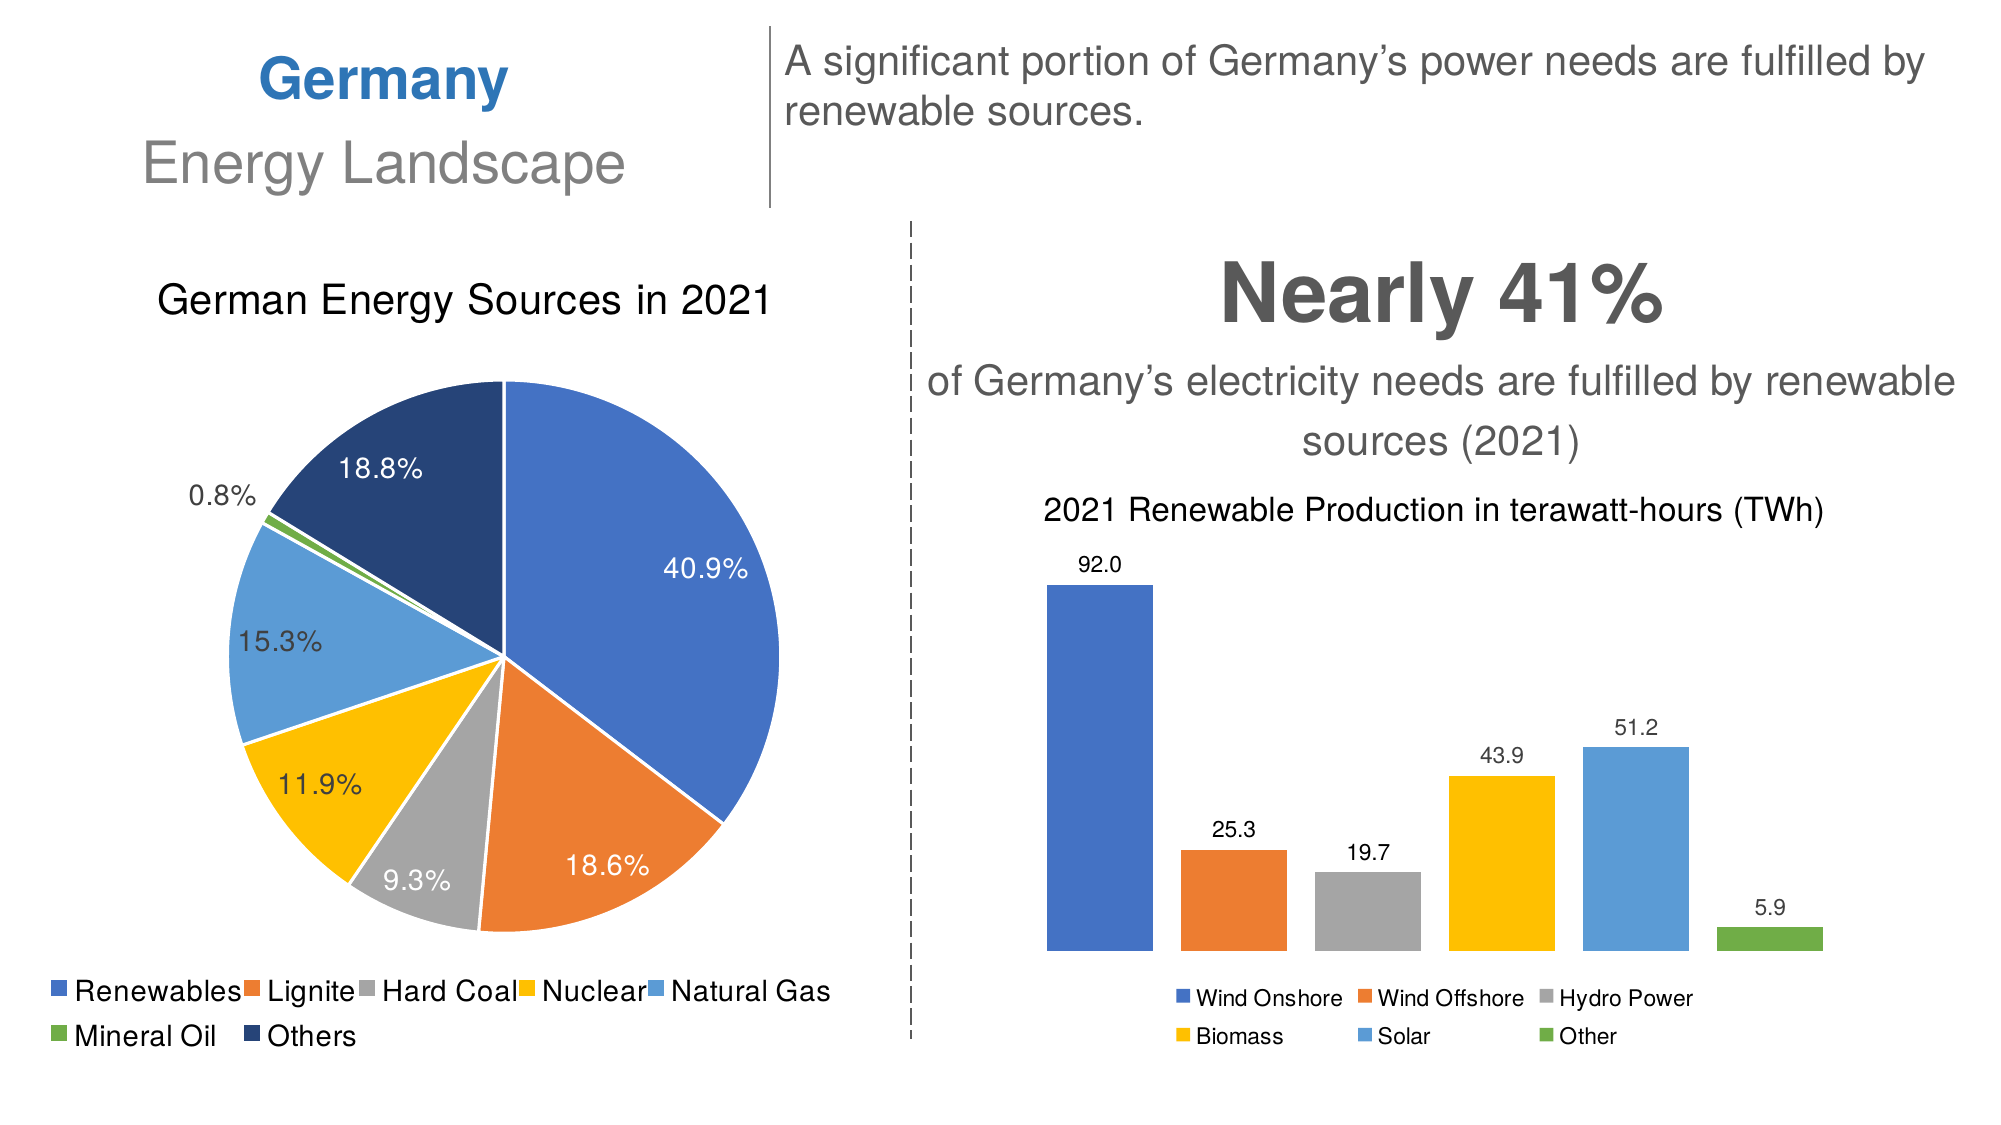

| Germany Energy Landscape |
| --- |
A significant portion of Germany’s power needs are fulfilled by renewable sources.

### Chart: German Energy Sources in 2021

| Category |  |
|---|---|
| Renewables | 0.409 |
| Lignite | 0.186 |
| Hard Coal | 0.093 |
| Nuclear | 0.119 |
| Natural Gas | 0.153 |
| Mineral Oil | 0.008 |
| Others | 0.188 |
| Nearly 41% of Germany’s electricity needs are fulfilled by renewable sources (2021) |
| --- |

### Chart: 2021 Renewable Production in terawatt-hours (TWh)

| Category | Wind Onshore | Wind Offshore | Hydro Power | Biomass | Solar | Other |
|---|---|---|---|---|---|---|